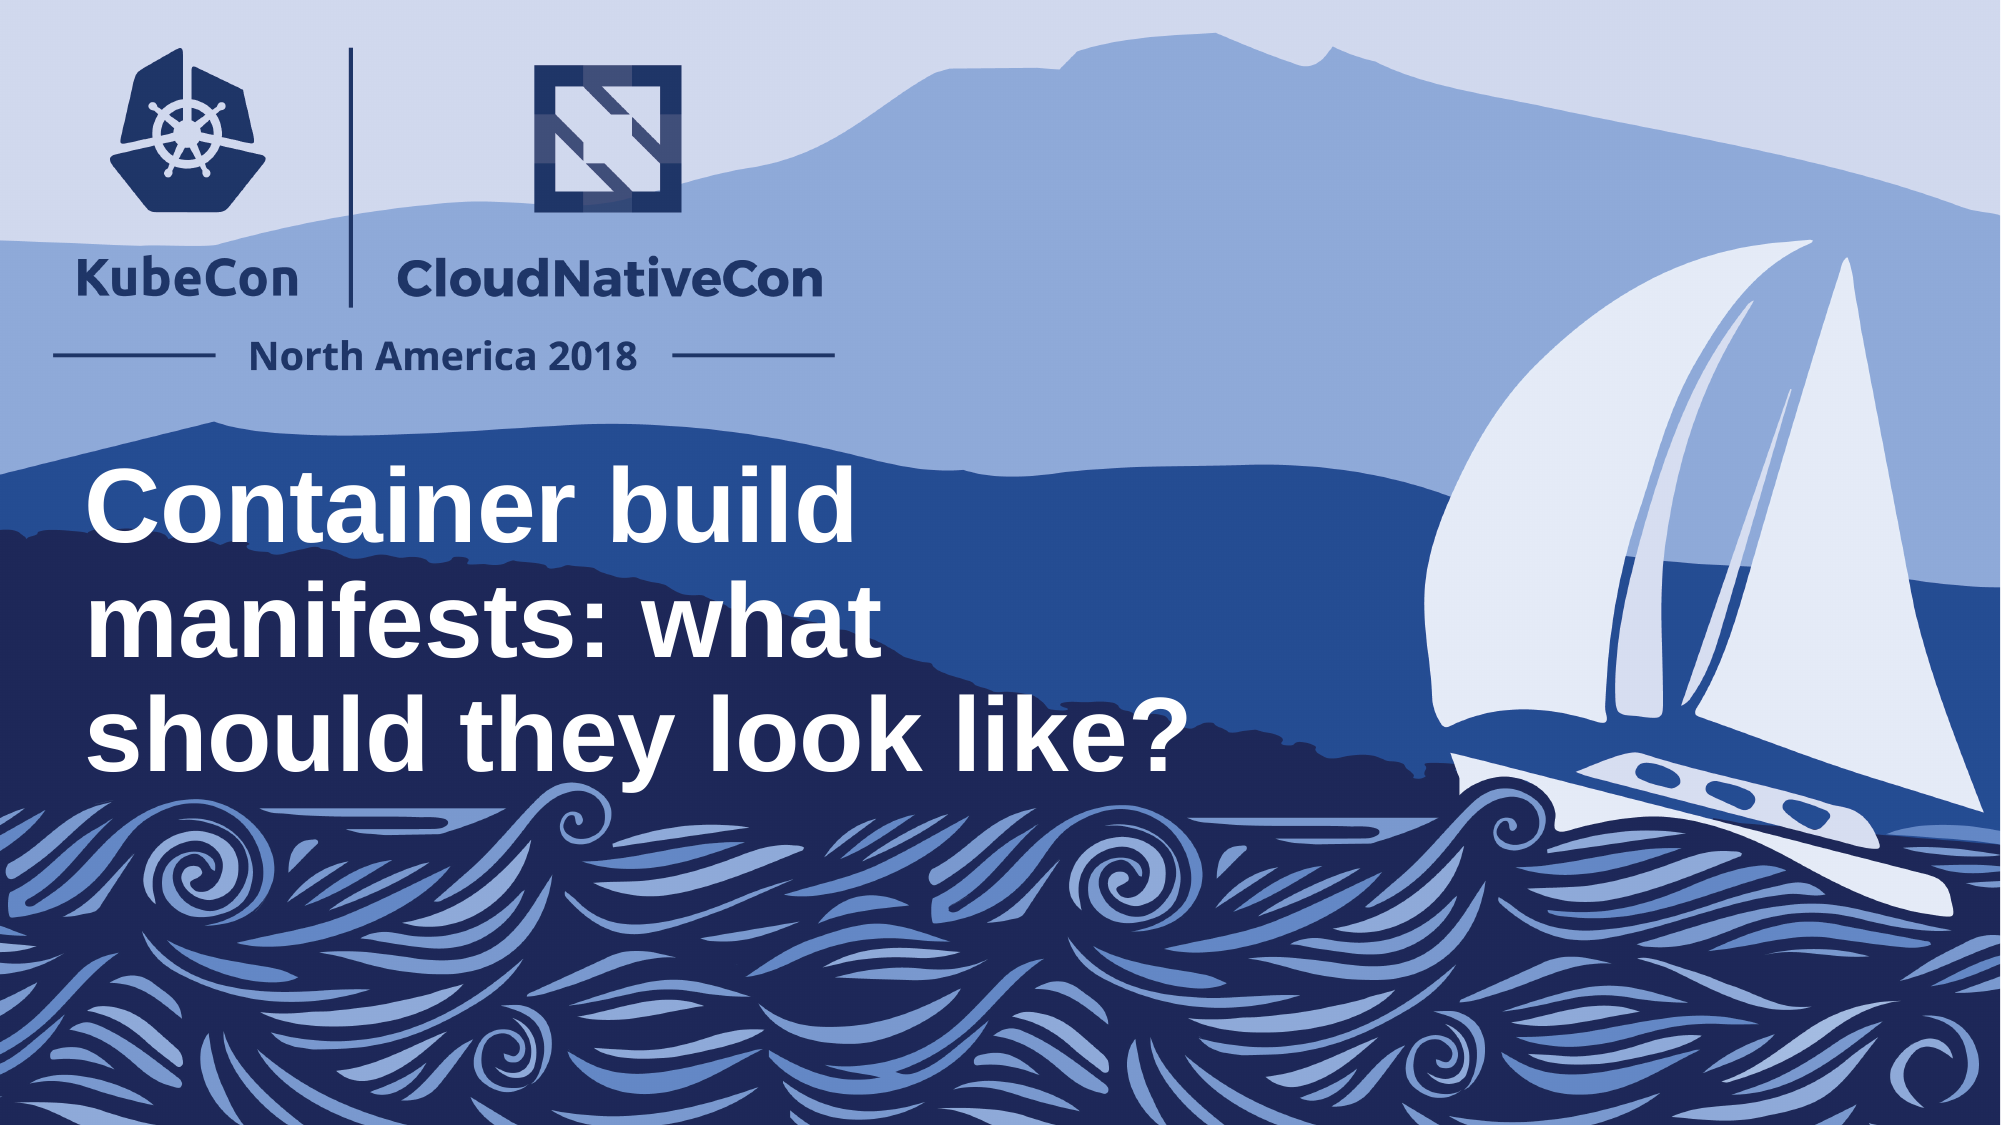

# Container build manifests: what should they look like?